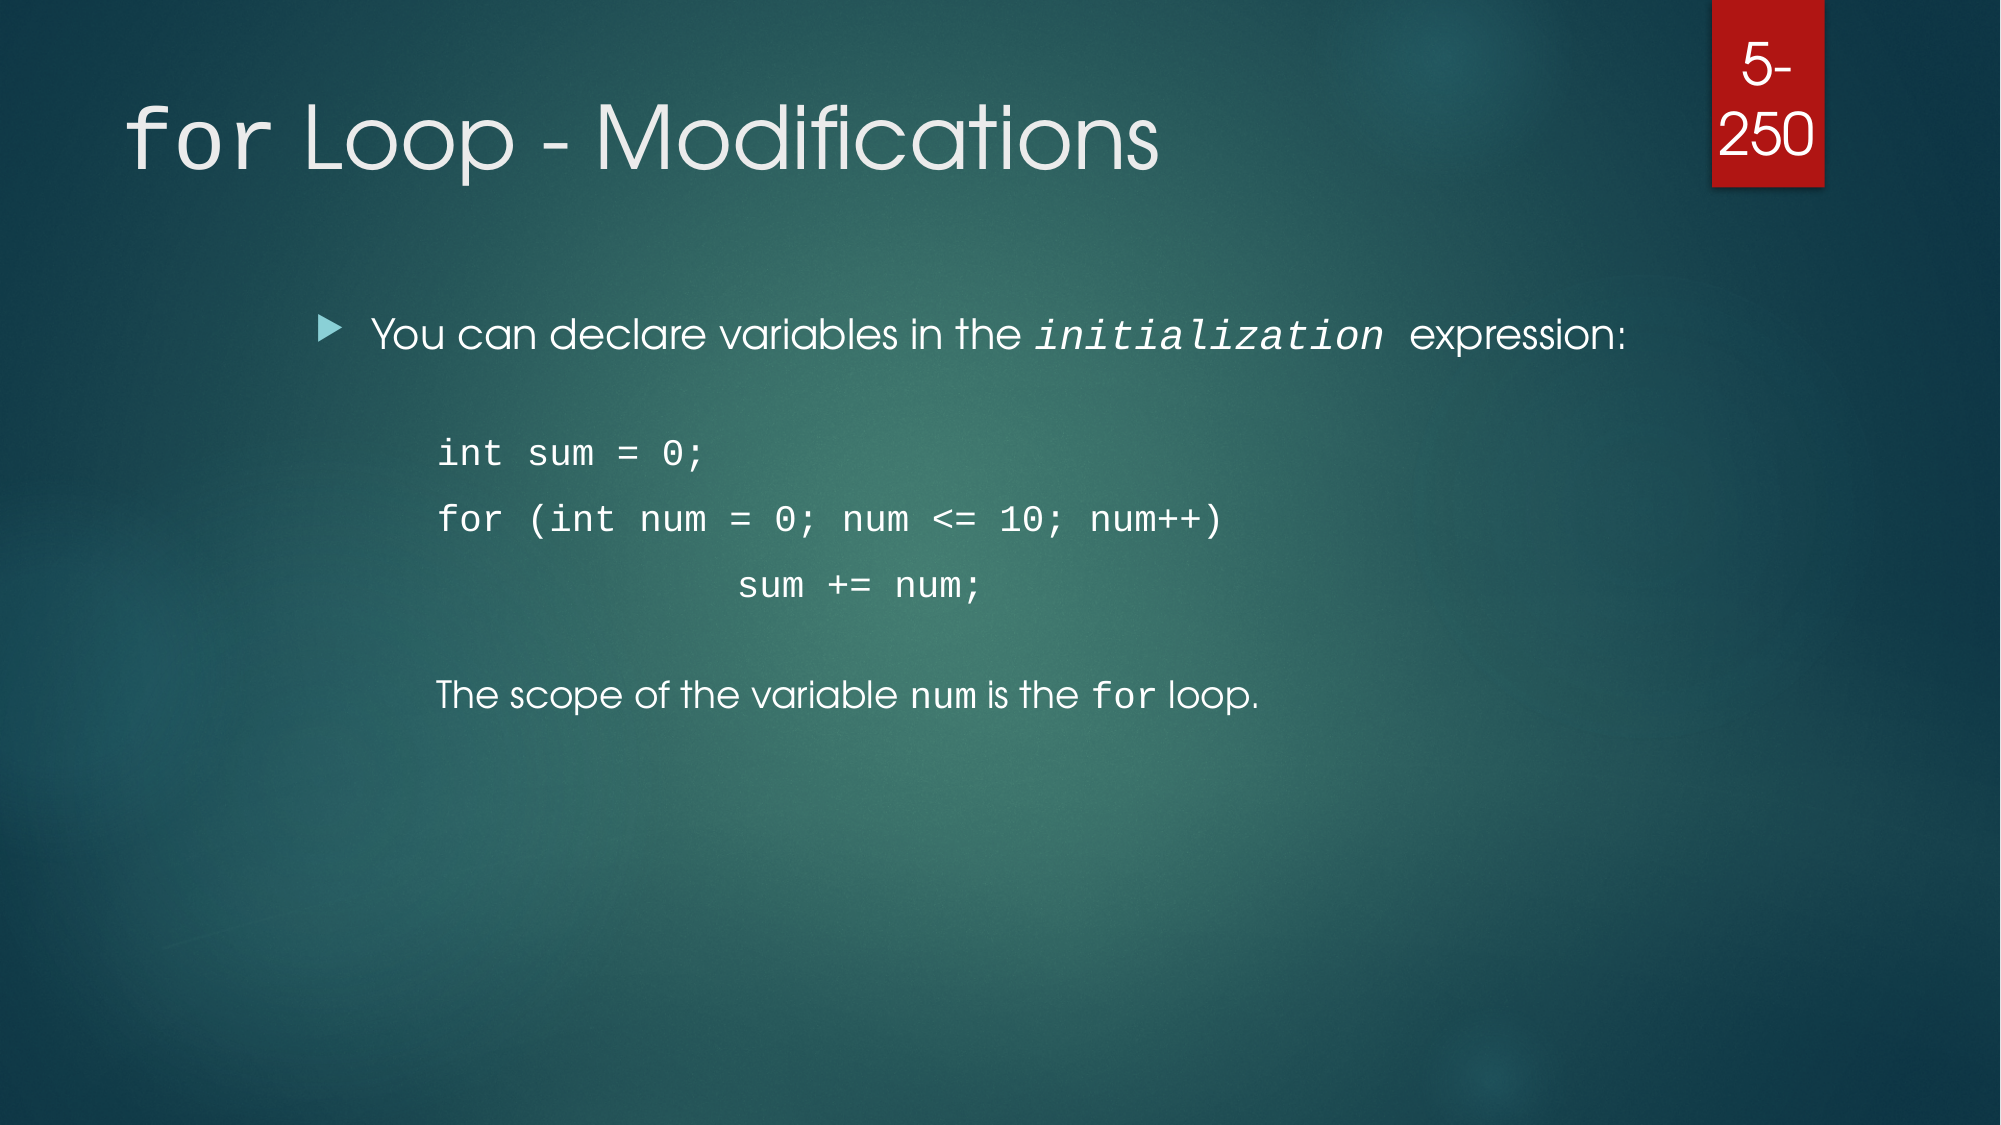

# for Loop - Modifications
5-250
You can declare variables in the initialization expression:
	int sum = 0;
	for (int num = 0; num <= 10; num++)
			sum += num;
	The scope of the variable num is the for loop.